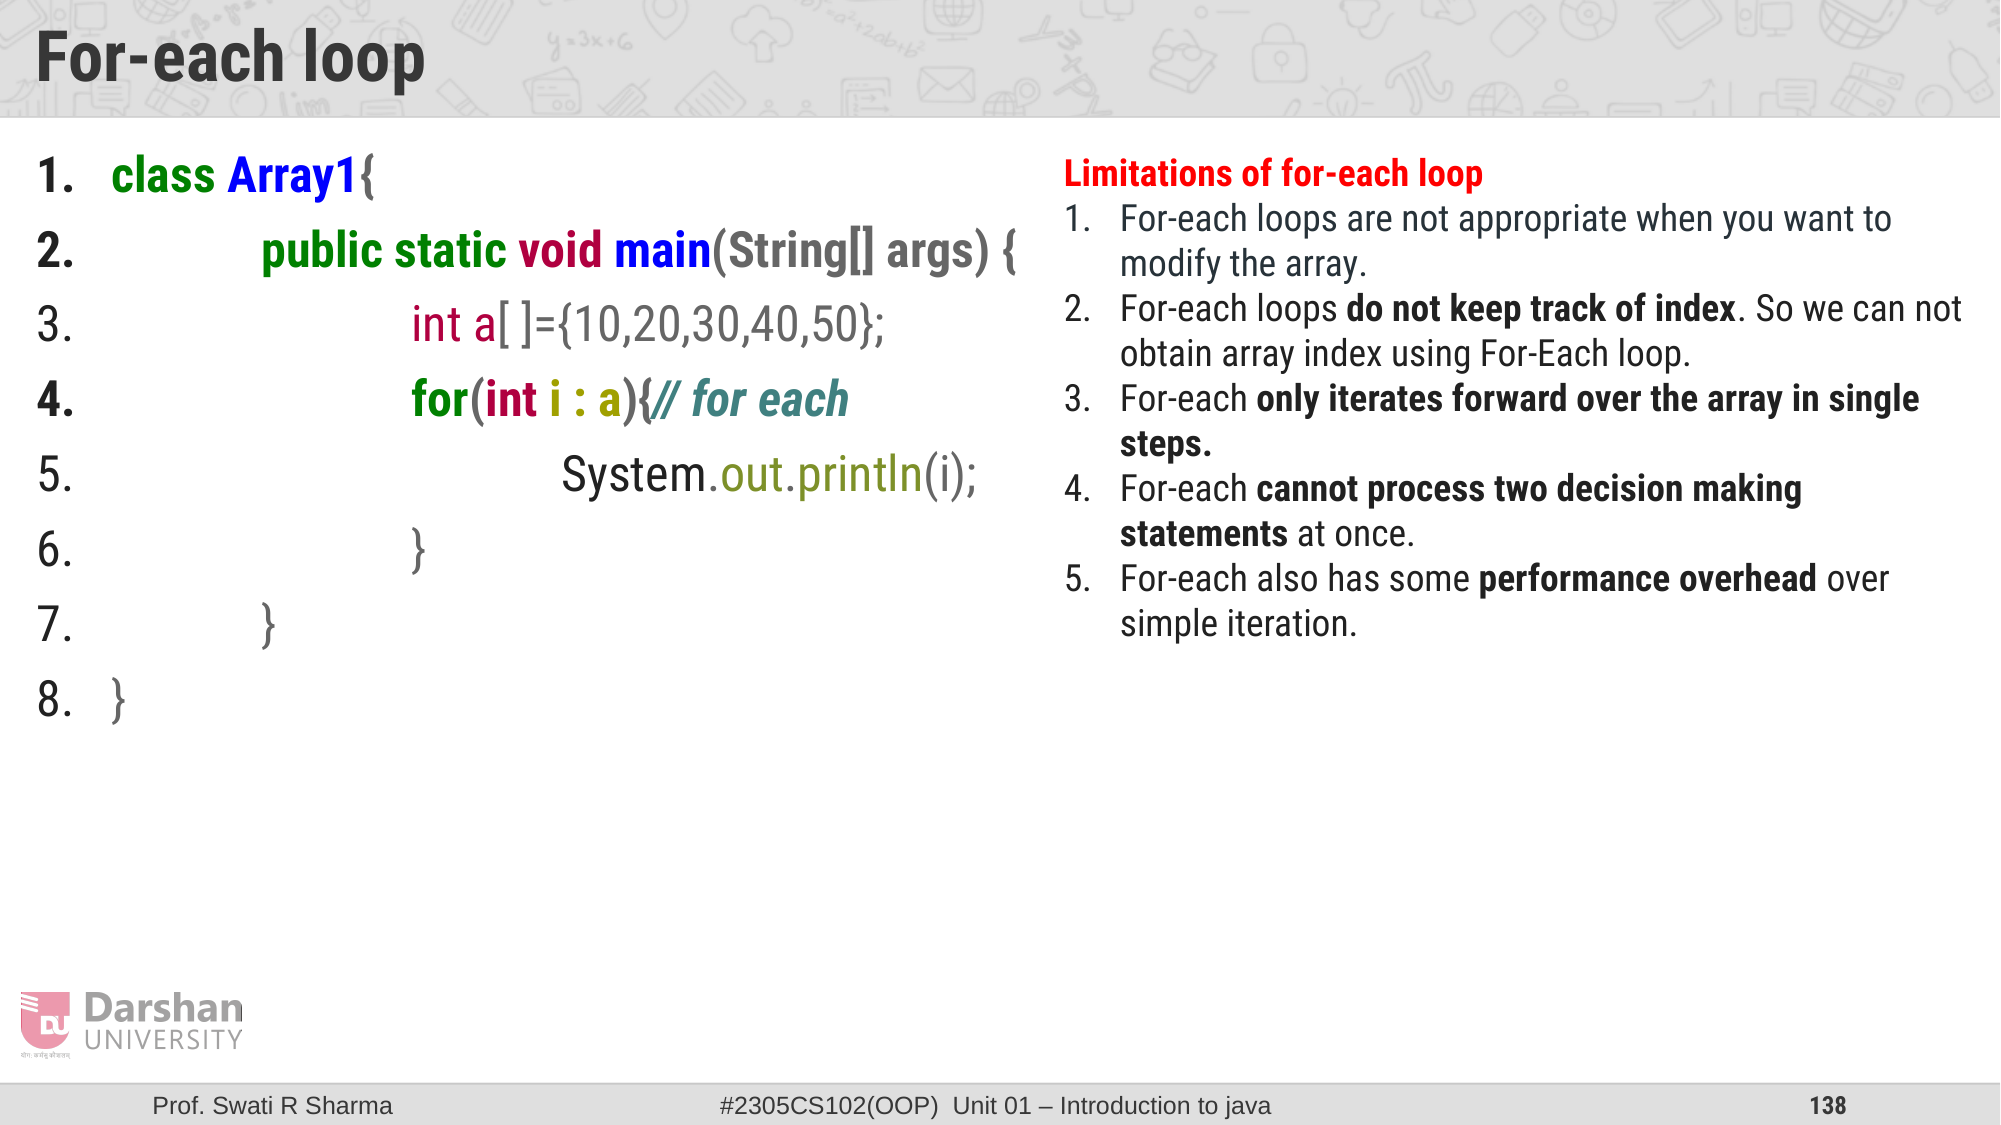

# For-each loop
class Array1{
	public static void main(String[] args) {
		int a[ ]={10,20,30,40,50};
		for(int i : a){// for each
			System.out.println(i);
		}
	}
}

Limitations of for-each loop
For-each loops are not appropriate when you want to modify the array.
For-each loops do not keep track of index. So we can not obtain array index using For-Each loop.
For-each only iterates forward over the array in single steps.
For-each cannot process two decision making statements at once.
For-each also has some performance overhead over simple iteration.